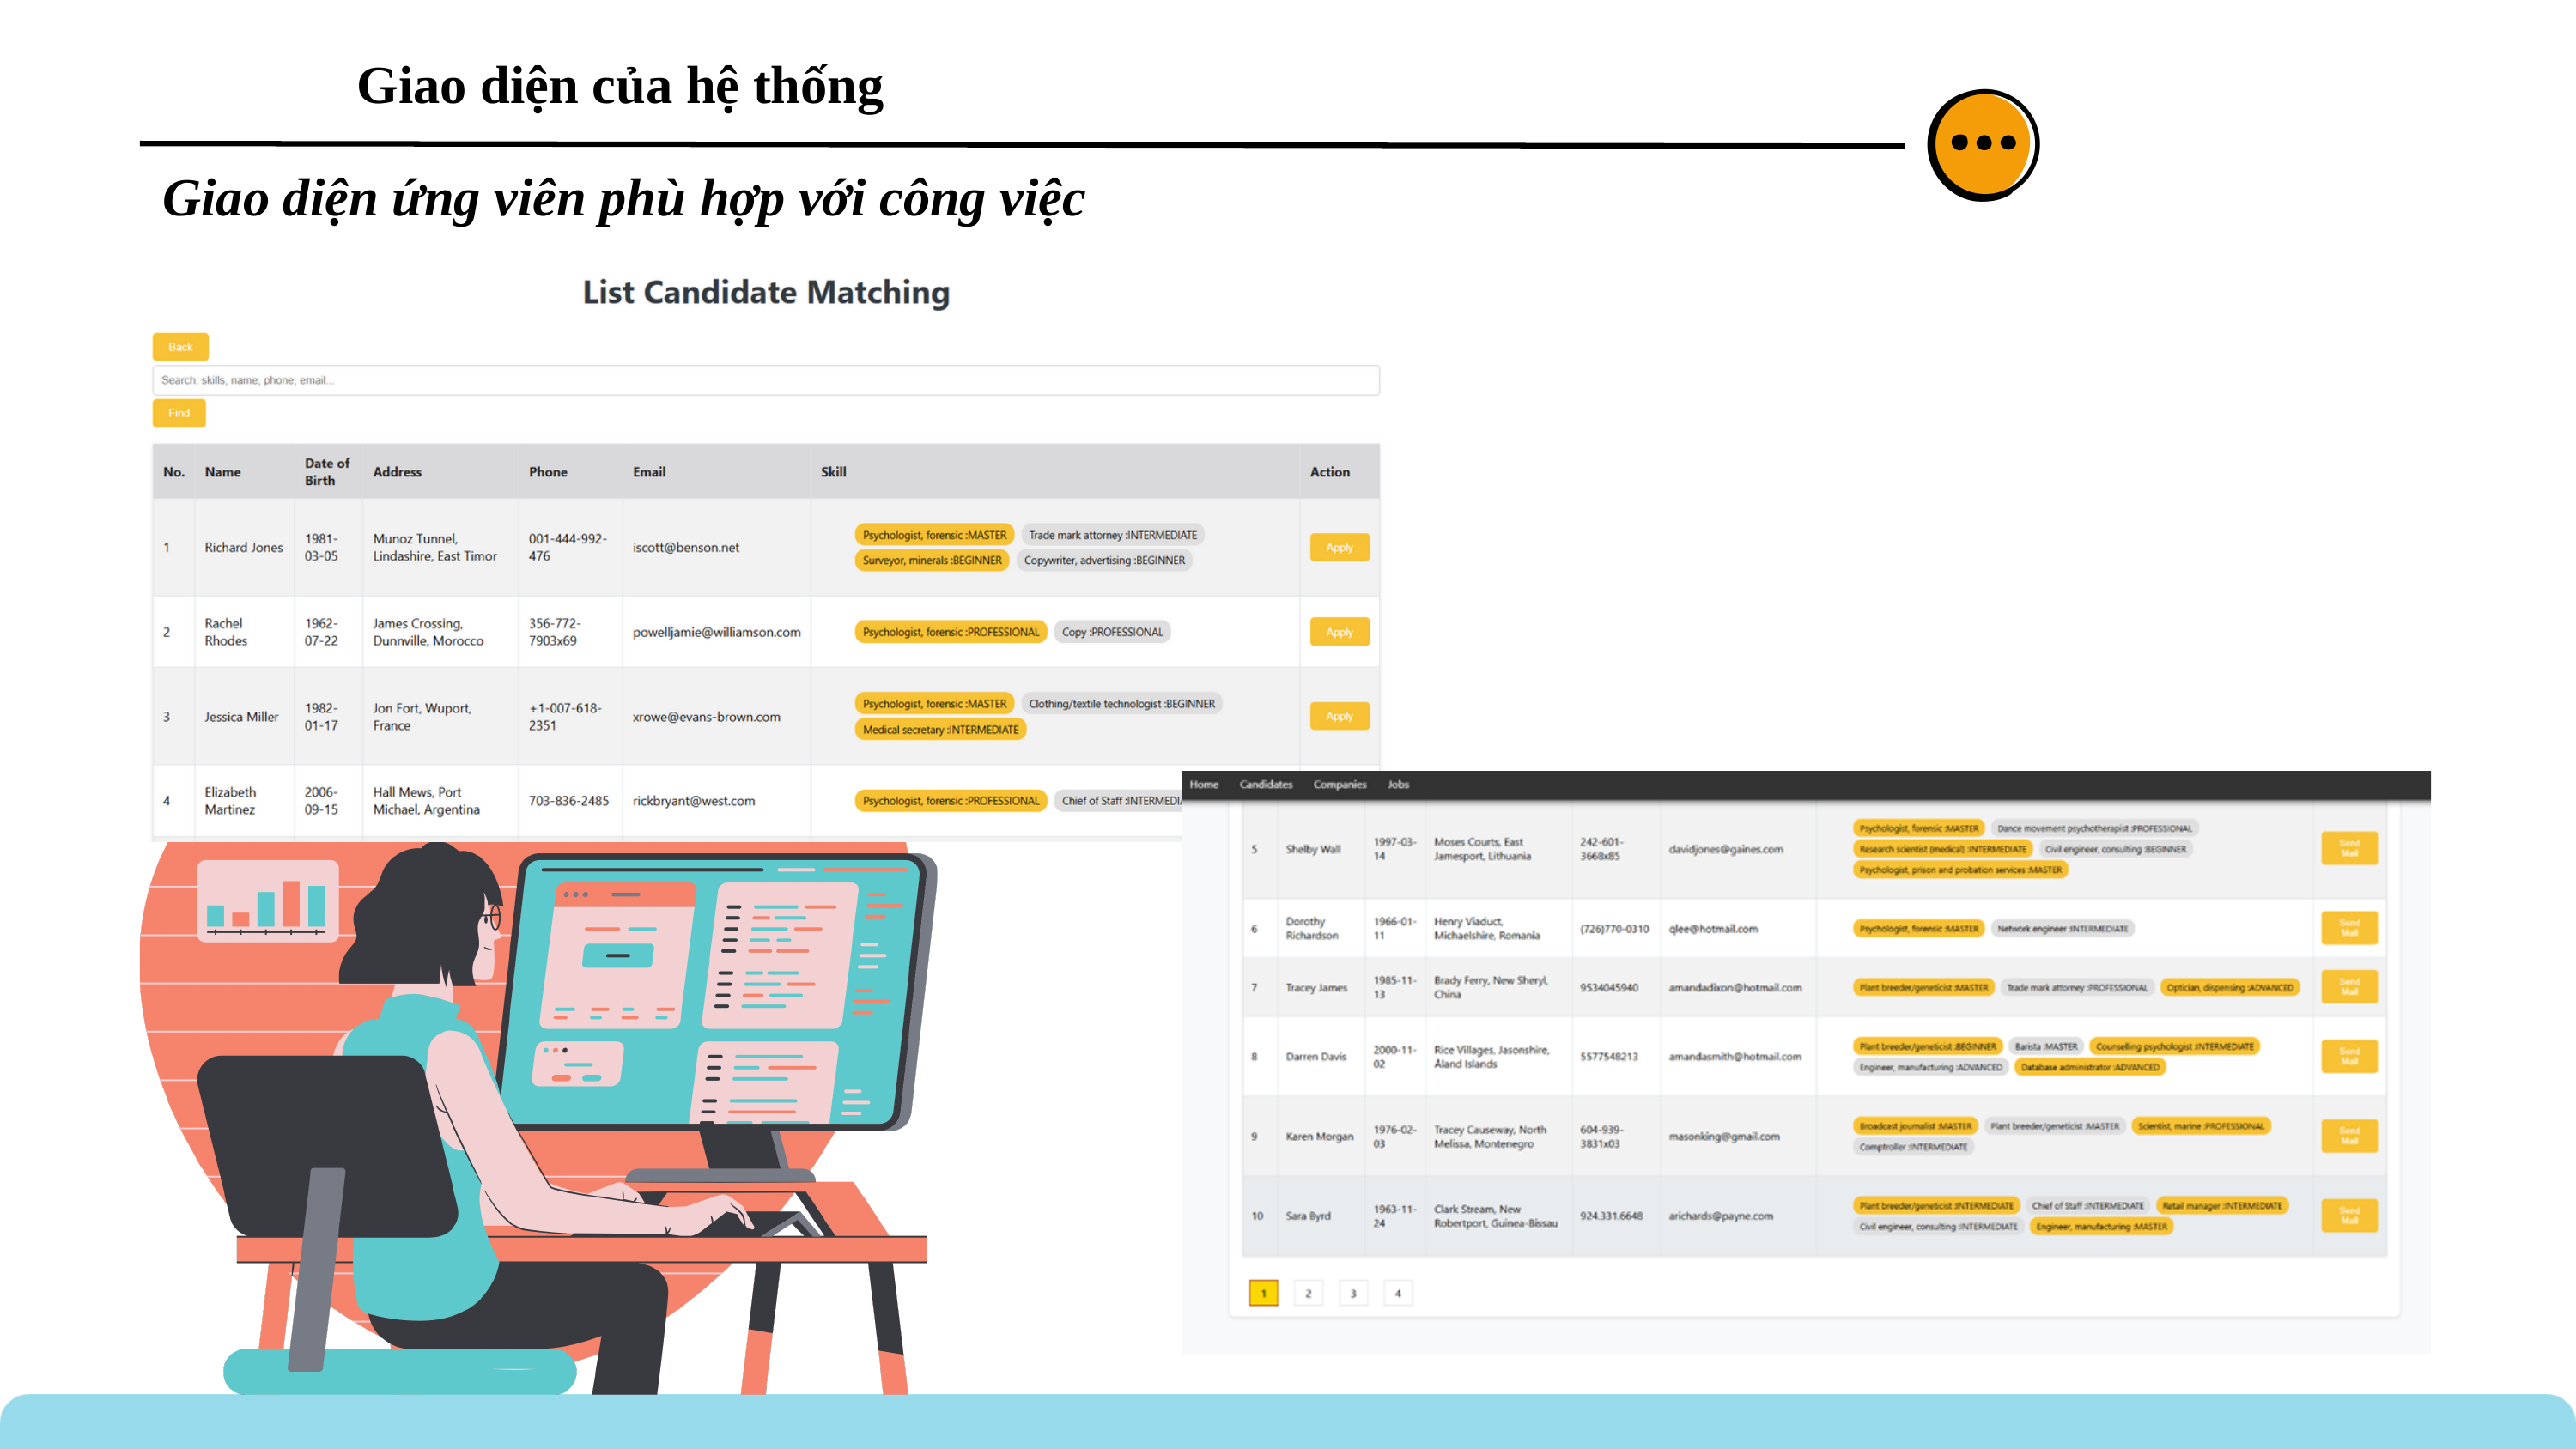

Giao diện của hệ thống

Giao diện ứng viên phù hợp với công việc